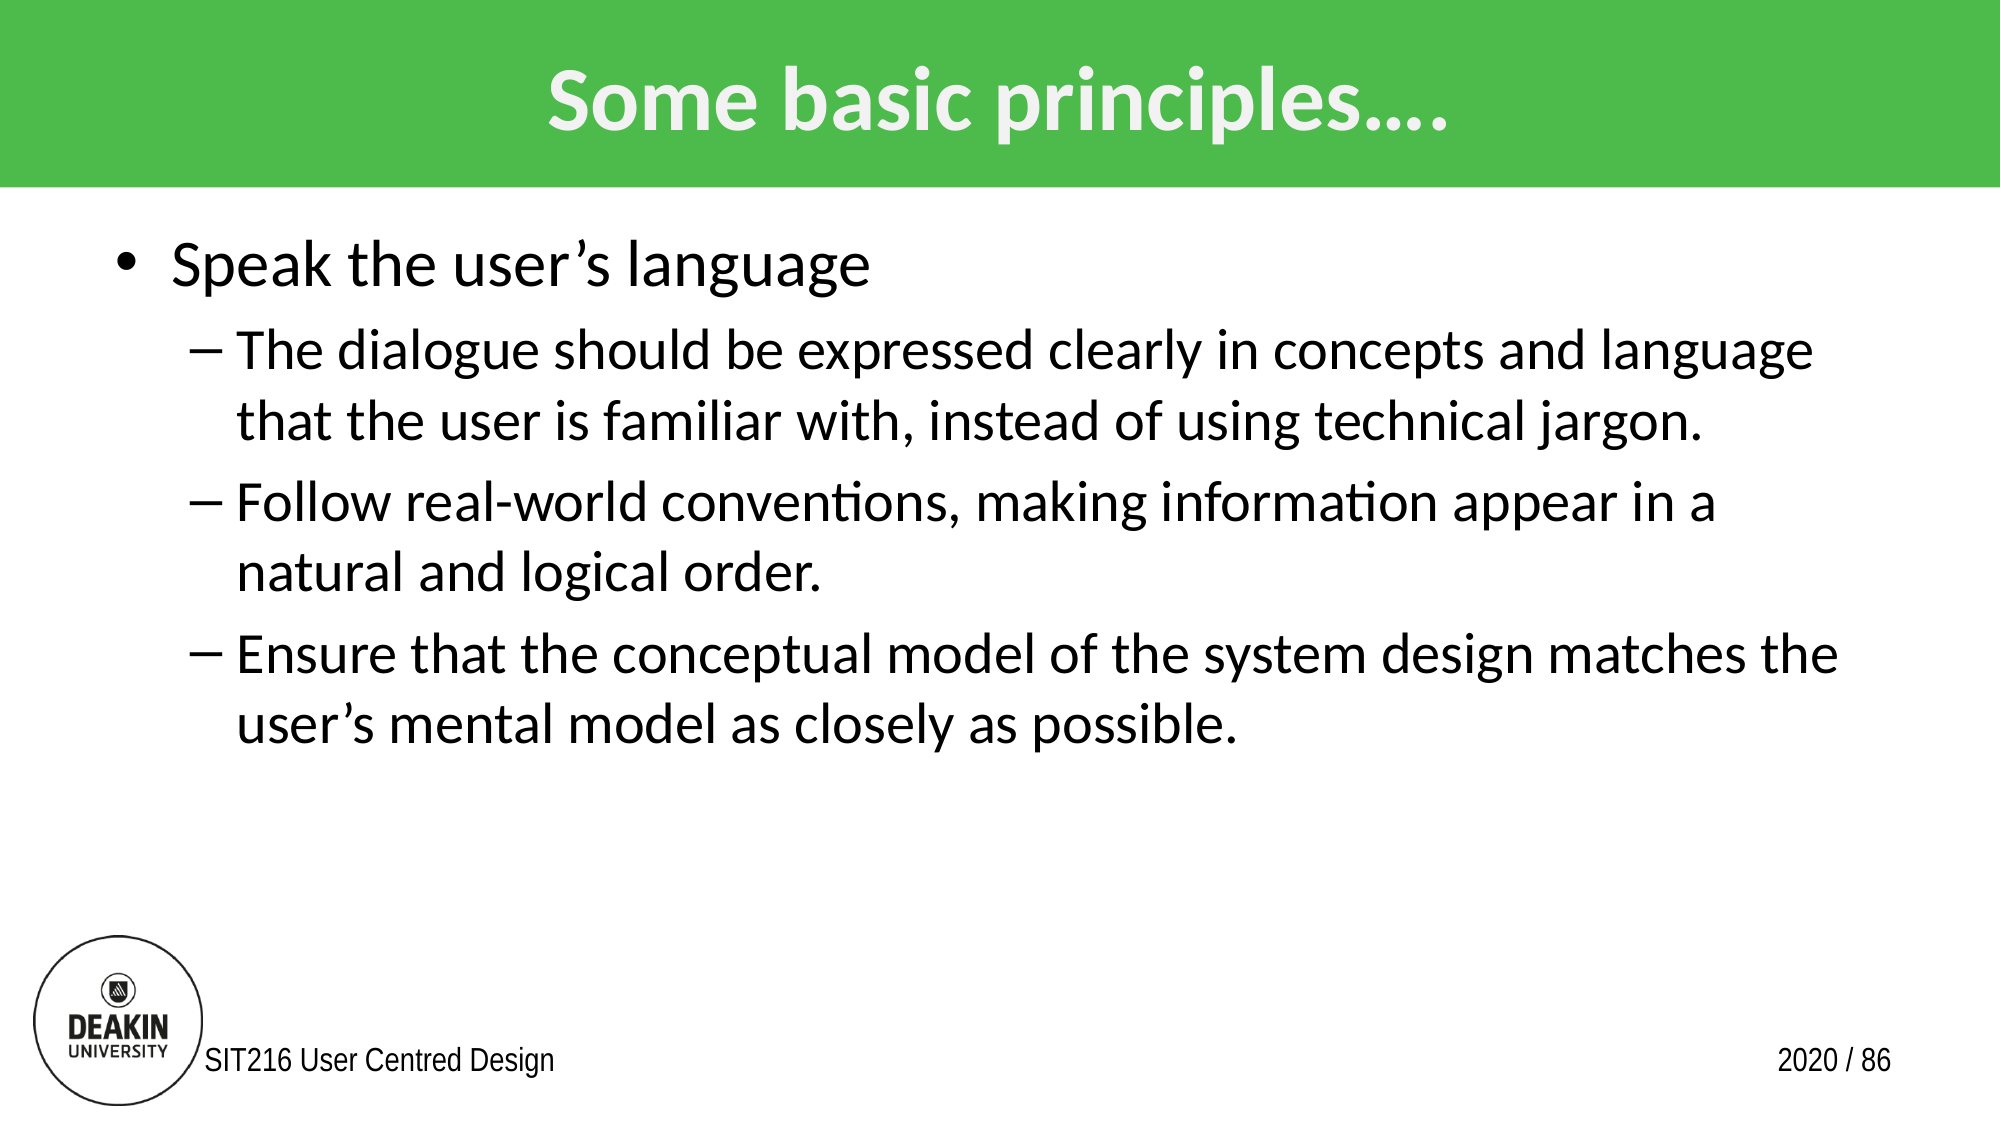

# Some basic principles….
Speak the user’s language
The dialogue should be expressed clearly in concepts and language that the user is familiar with, instead of using technical jargon.
Follow real-world conventions, making information appear in a natural and logical order.
Ensure that the conceptual model of the system design matches the user’s mental model as closely as possible.